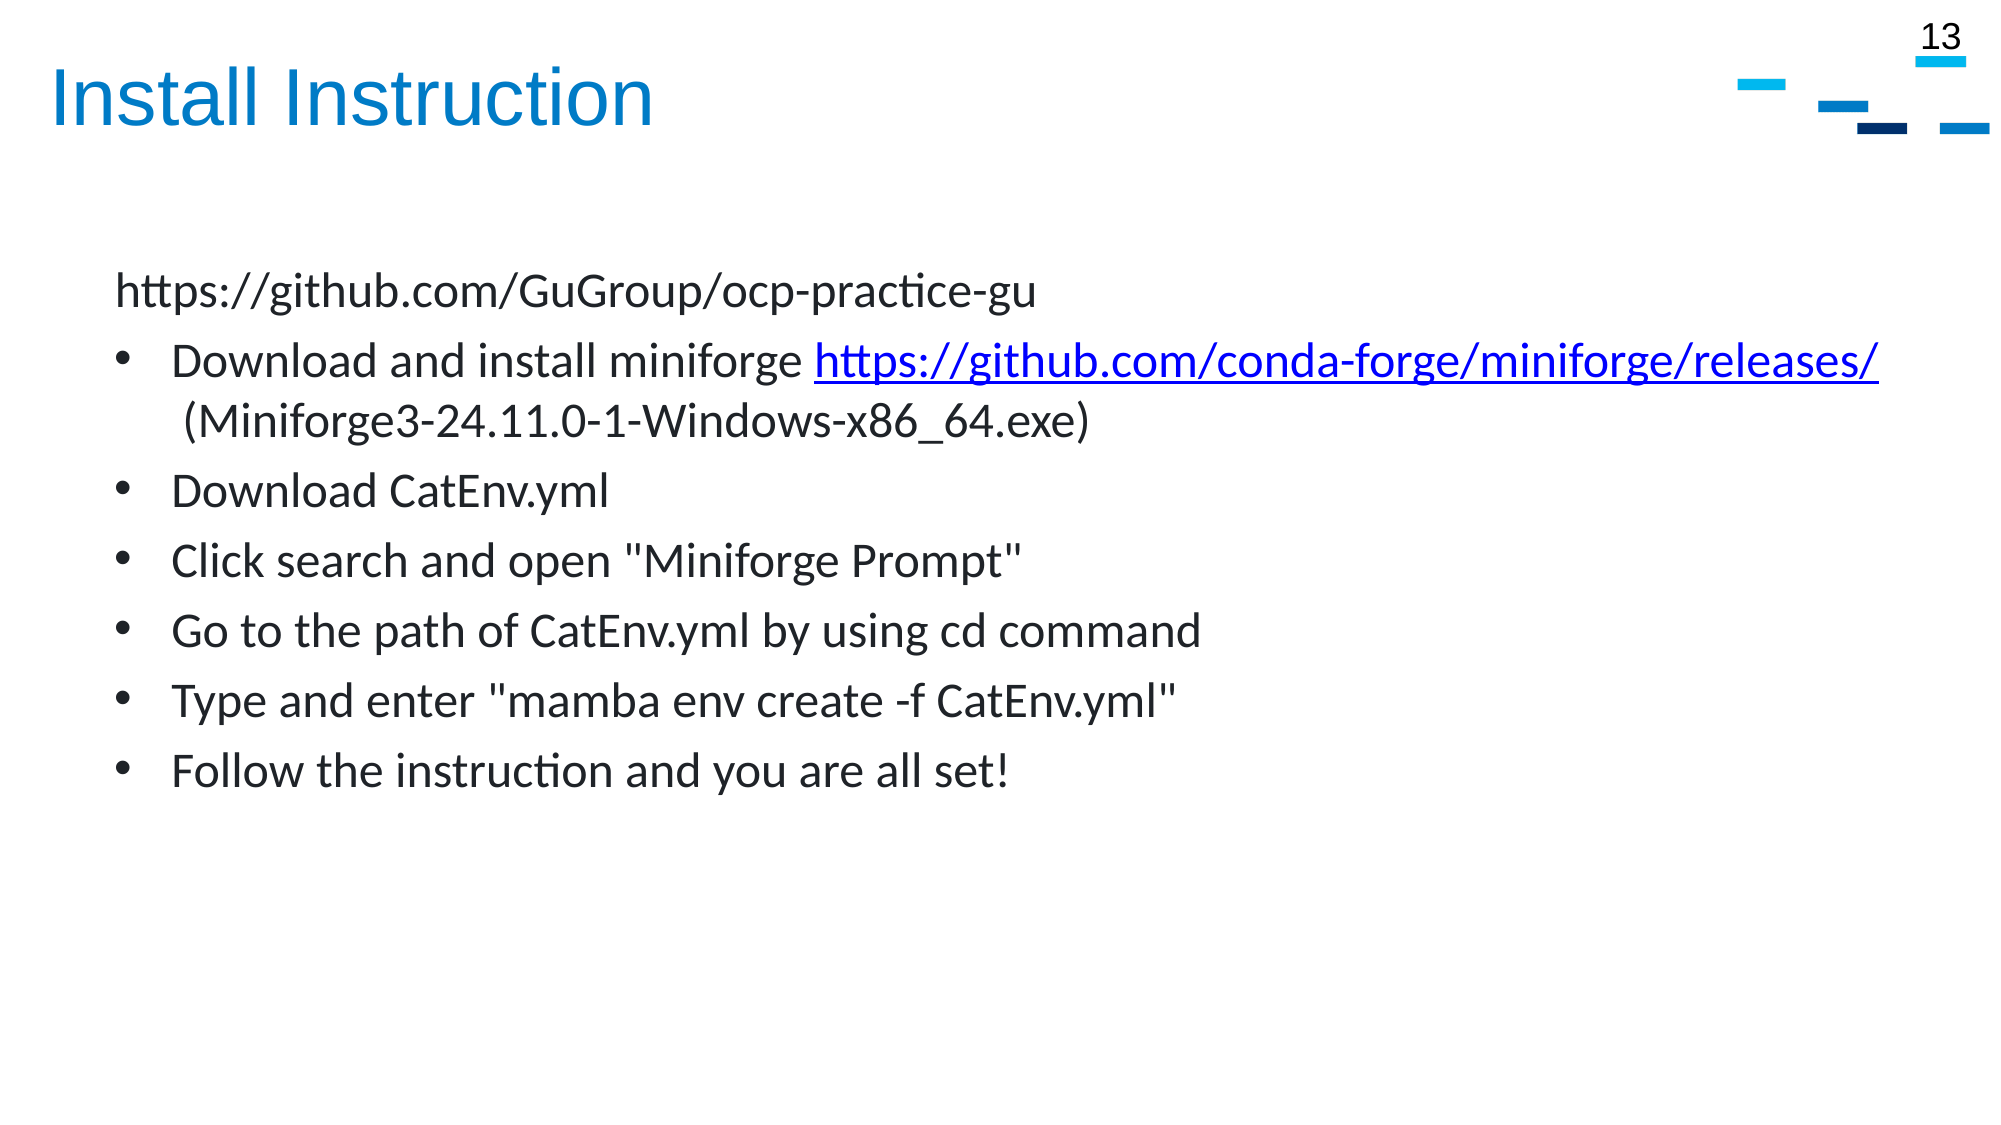

13
# Install Instruction
https://github.com/GuGroup/ocp-practice-gu
Download and install miniforge https://github.com/conda-forge/miniforge/releases/ (Miniforge3-24.11.0-1-Windows-x86_64.exe)
Download CatEnv.yml
Click search and open "Miniforge Prompt"
Go to the path of CatEnv.yml by using cd command
Type and enter "mamba env create -f CatEnv.yml"
Follow the instruction and you are all set!